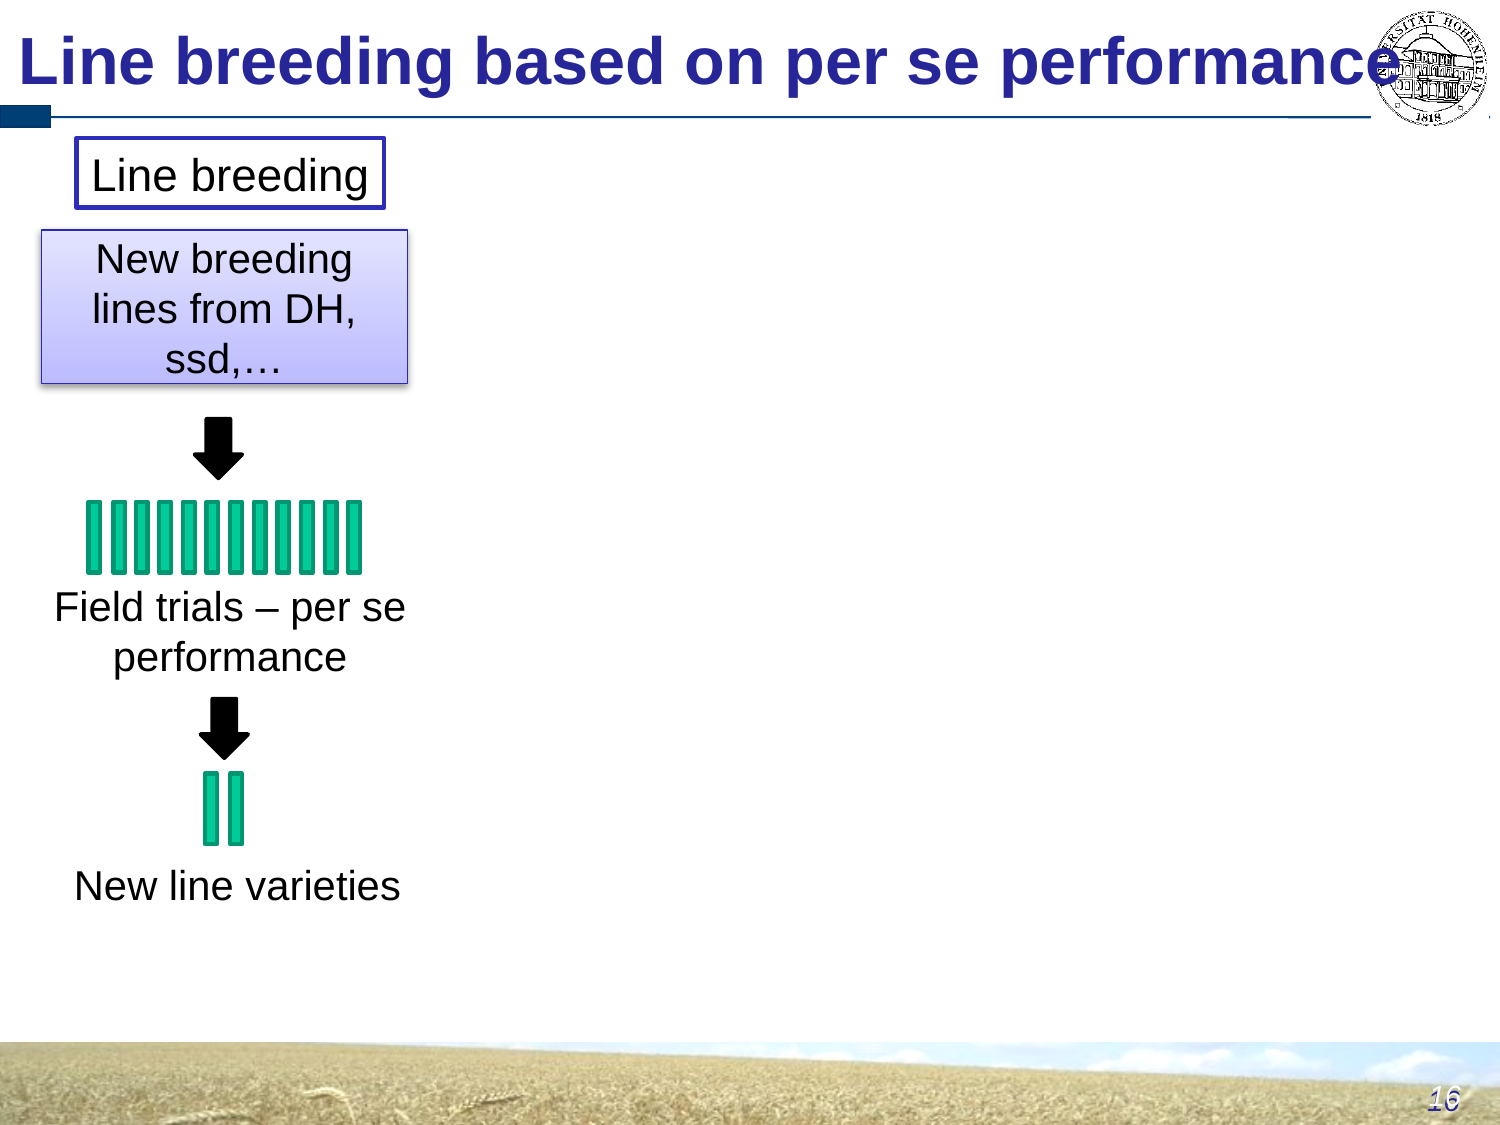

Line breeding based on per se performance
Line breeding
New breeding lines from DH, ssd,…

Field trials – per se performance

New line varieties
16

16